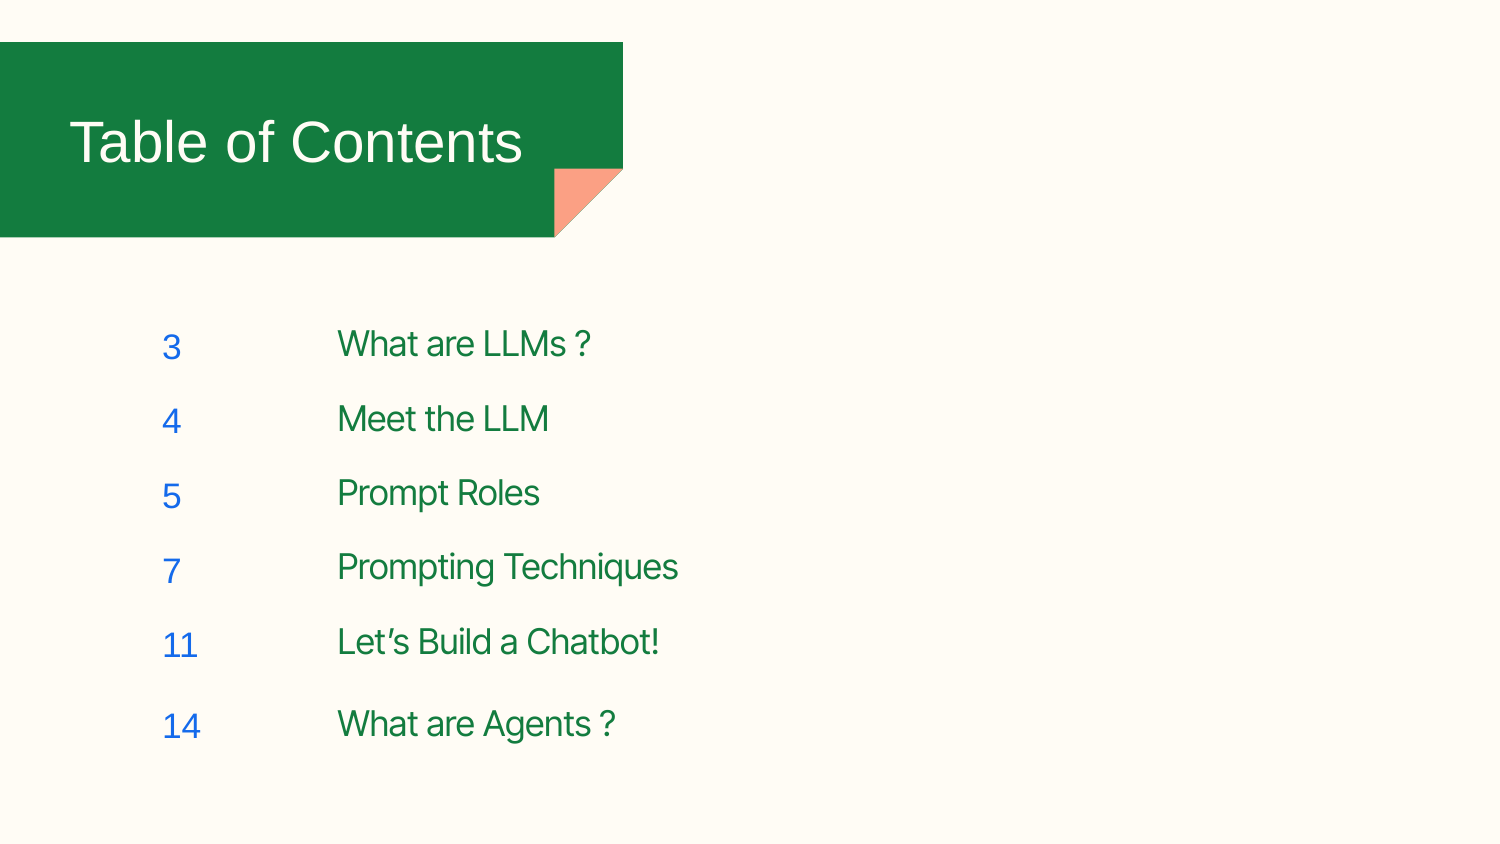

# Table of Contents
What are LLMs ?
3
4
Meet the LLM
5
Prompt Roles
7
Prompting Techniques
11
Let’s Build a Chatbot!
14
What are Agents ?